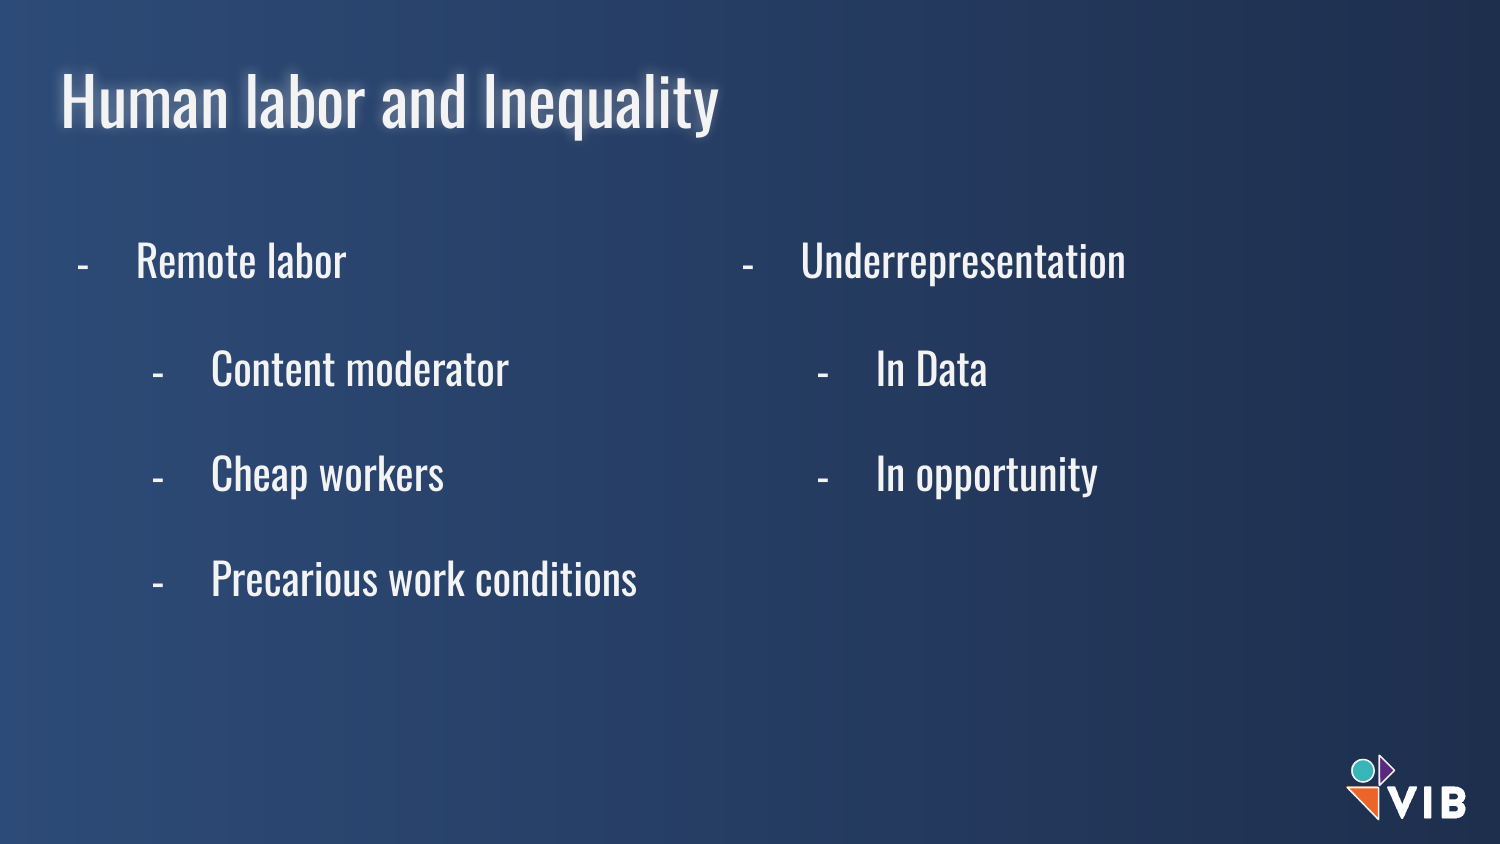

Human labor and Inequality
Remote labor
Content moderator
Cheap workers
Precarious work conditions
Underrepresentation
In Data
In opportunity